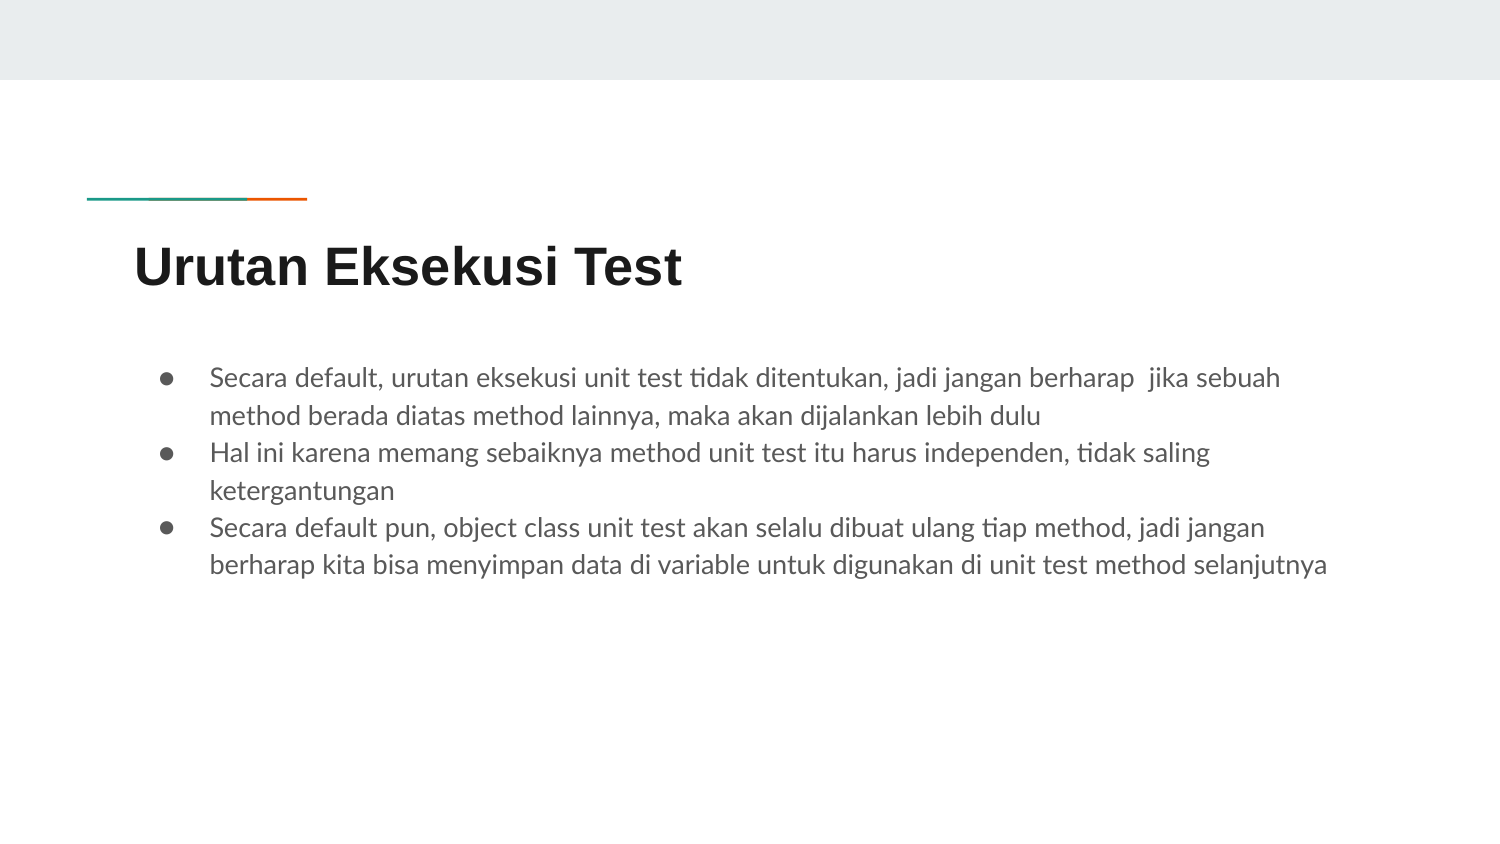

# Urutan Eksekusi Test
Secara default, urutan eksekusi unit test tidak ditentukan, jadi jangan berharap  jika sebuah method berada diatas method lainnya, maka akan dijalankan lebih dulu
Hal ini karena memang sebaiknya method unit test itu harus independen, tidak saling ketergantungan
Secara default pun, object class unit test akan selalu dibuat ulang tiap method, jadi jangan berharap kita bisa menyimpan data di variable untuk digunakan di unit test method selanjutnya